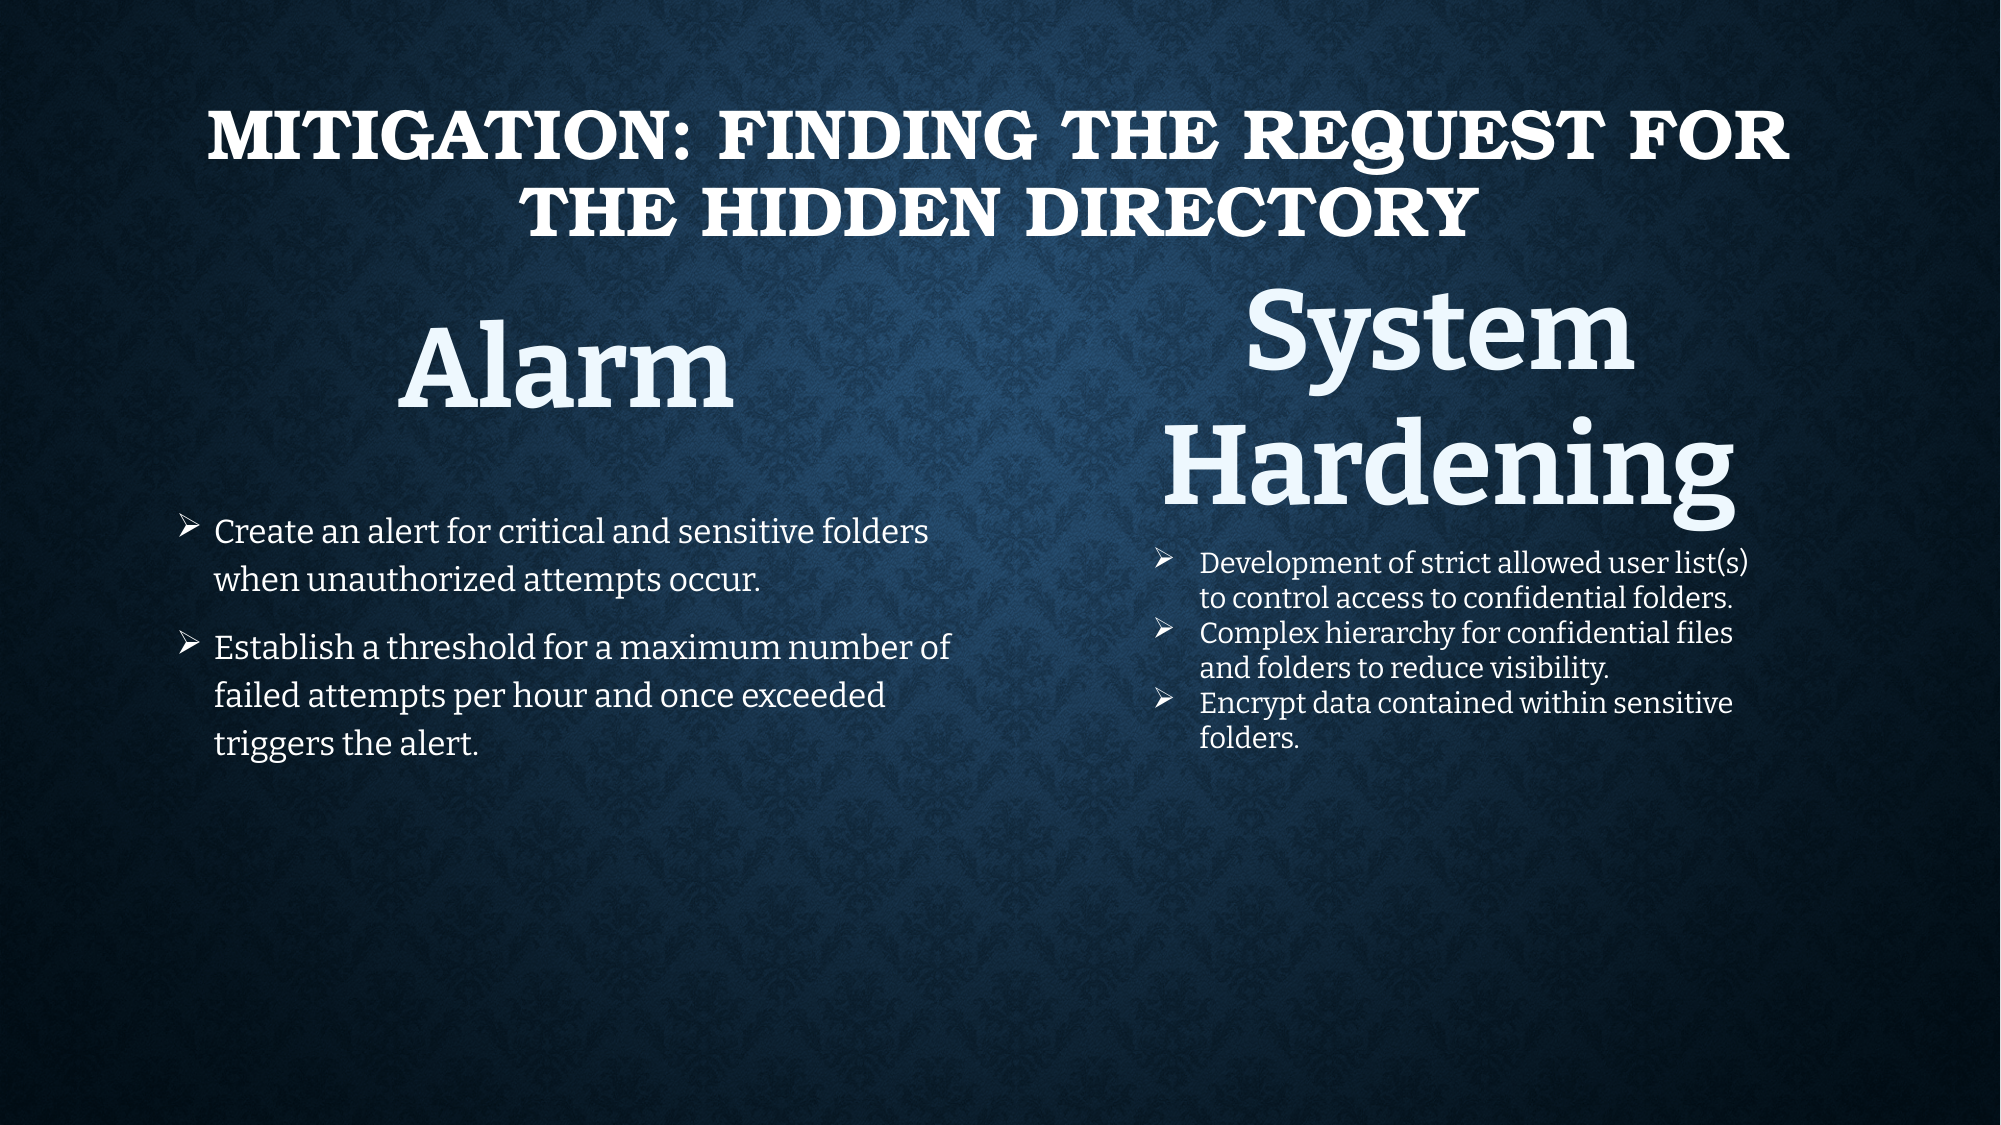

# Mitigation: finding the request for the hidden directory
System
Hardening
Alarm

Create an alert for critical and sensitive folders when unauthorized attempts occur.
Establish a threshold for a maximum number of failed attempts per hour and once exceeded triggers the alert.
Development of strict allowed user list(s) to control access to confidential folders.
Complex hierarchy for confidential files and folders to reduce visibility.
Encrypt data contained within sensitive folders.